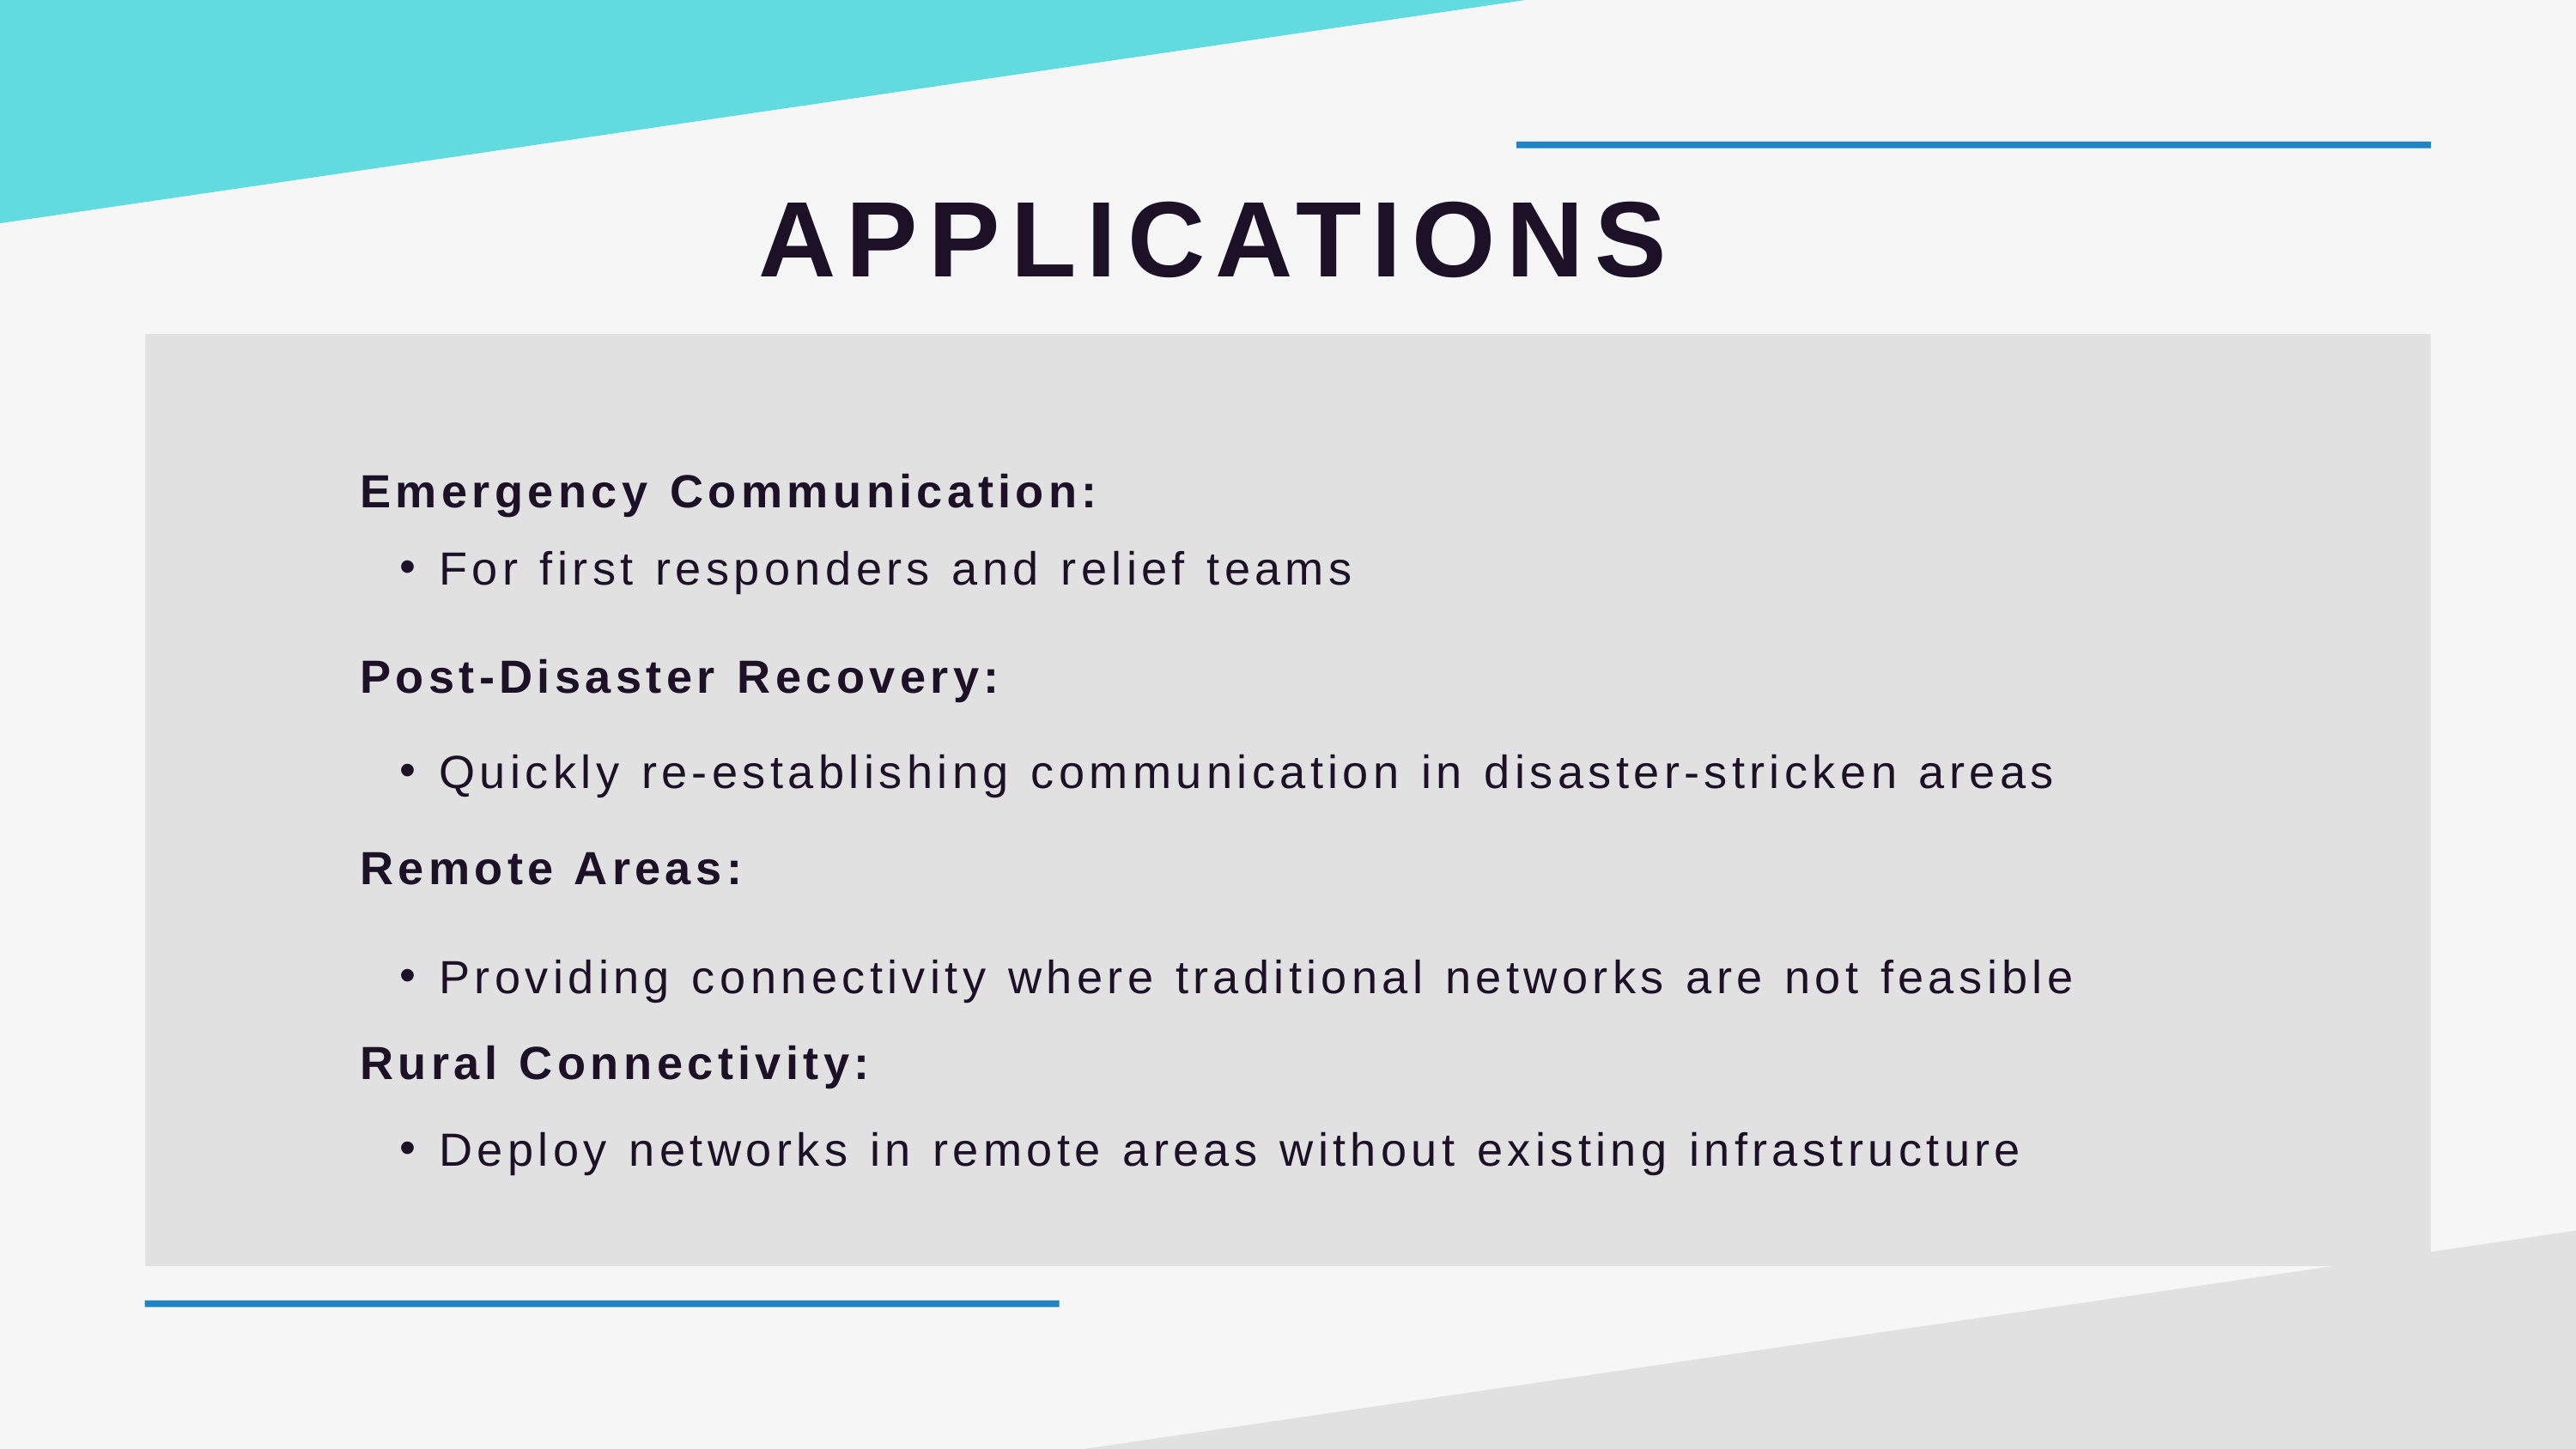

APPLICATIONS

Emergency Communication:
For first responders and relief teams

Post-Disaster Recovery:
Quickly re-establishing communication in disaster-stricken areas

Remote Areas:
Providing connectivity where traditional networks are not feasible
Rural Connectivity:
Deploy networks in remote areas without existing infrastructure